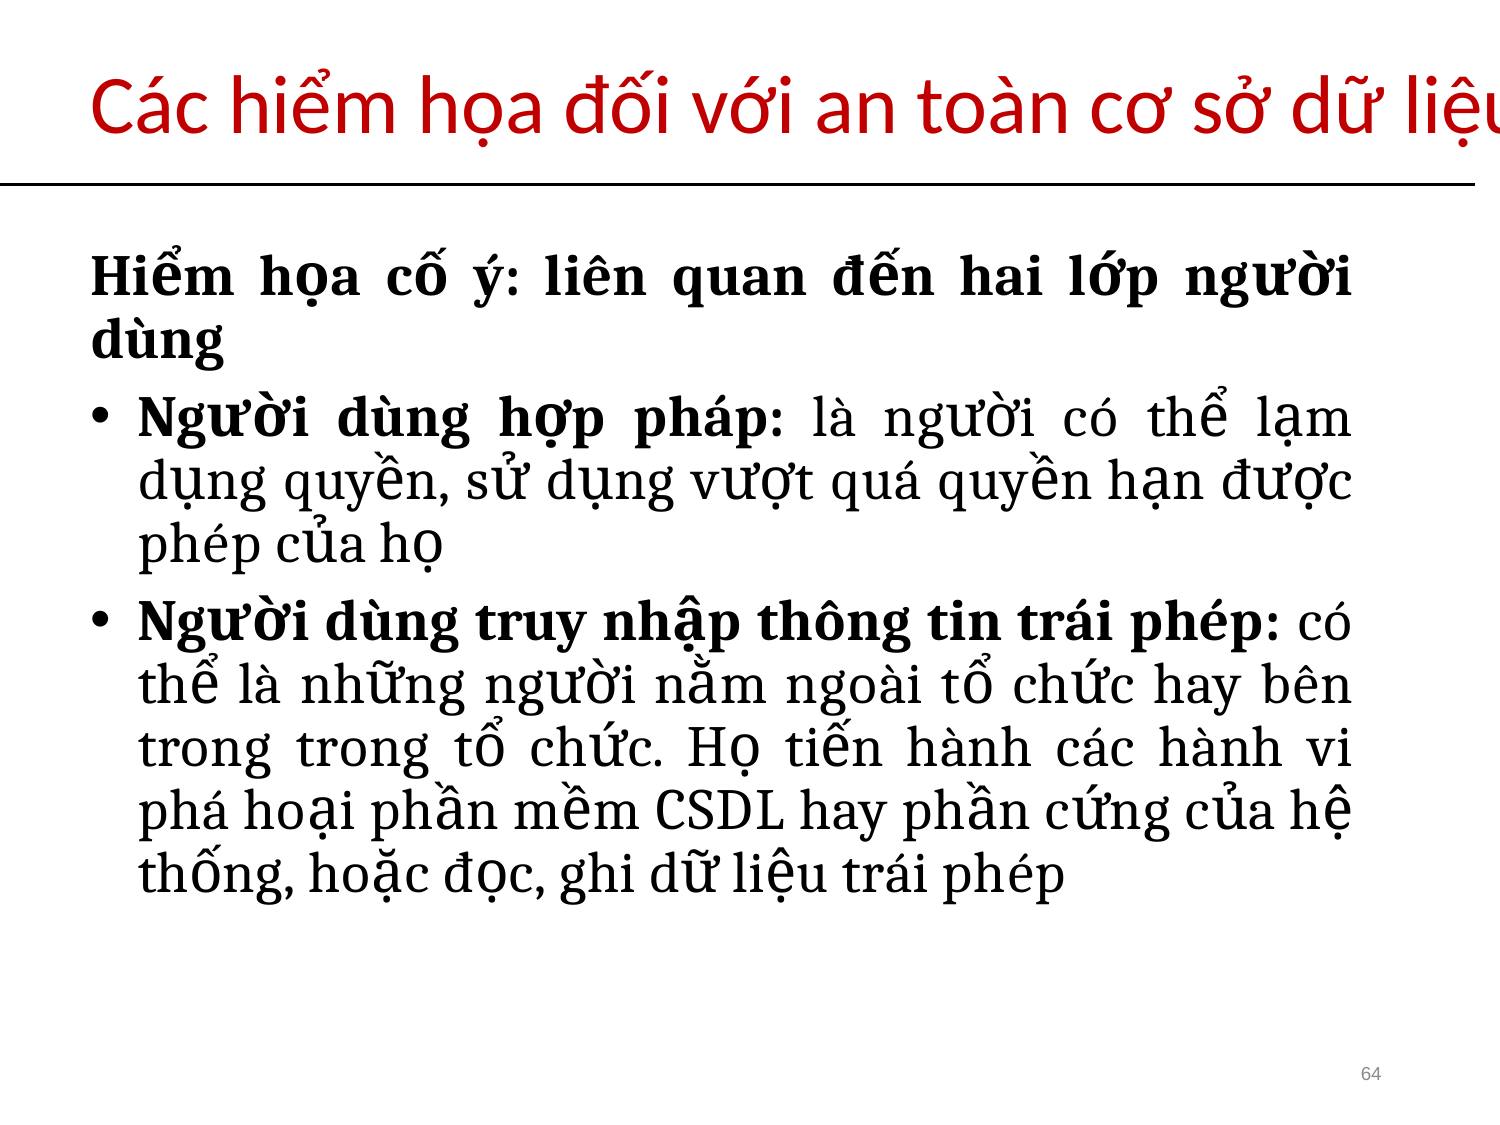

# Các hiểm họa đối với an toàn cơ sở dữ liệu
Hiểm họa cố ý: liên quan đến hai lớp người dùng
Người dùng hợp pháp: là người có thể lạm dụng quyền, sử dụng vượt quá quyền hạn được phép của họ
Người dùng truy nhập thông tin trái phép: có thể là những người nằm ngoài tổ chức hay bên trong trong tổ chức. Họ tiến hành các hành vi phá hoại phần mềm CSDL hay phần cứng của hệ thống, hoặc đọc, ghi dữ liệu trái phép
64